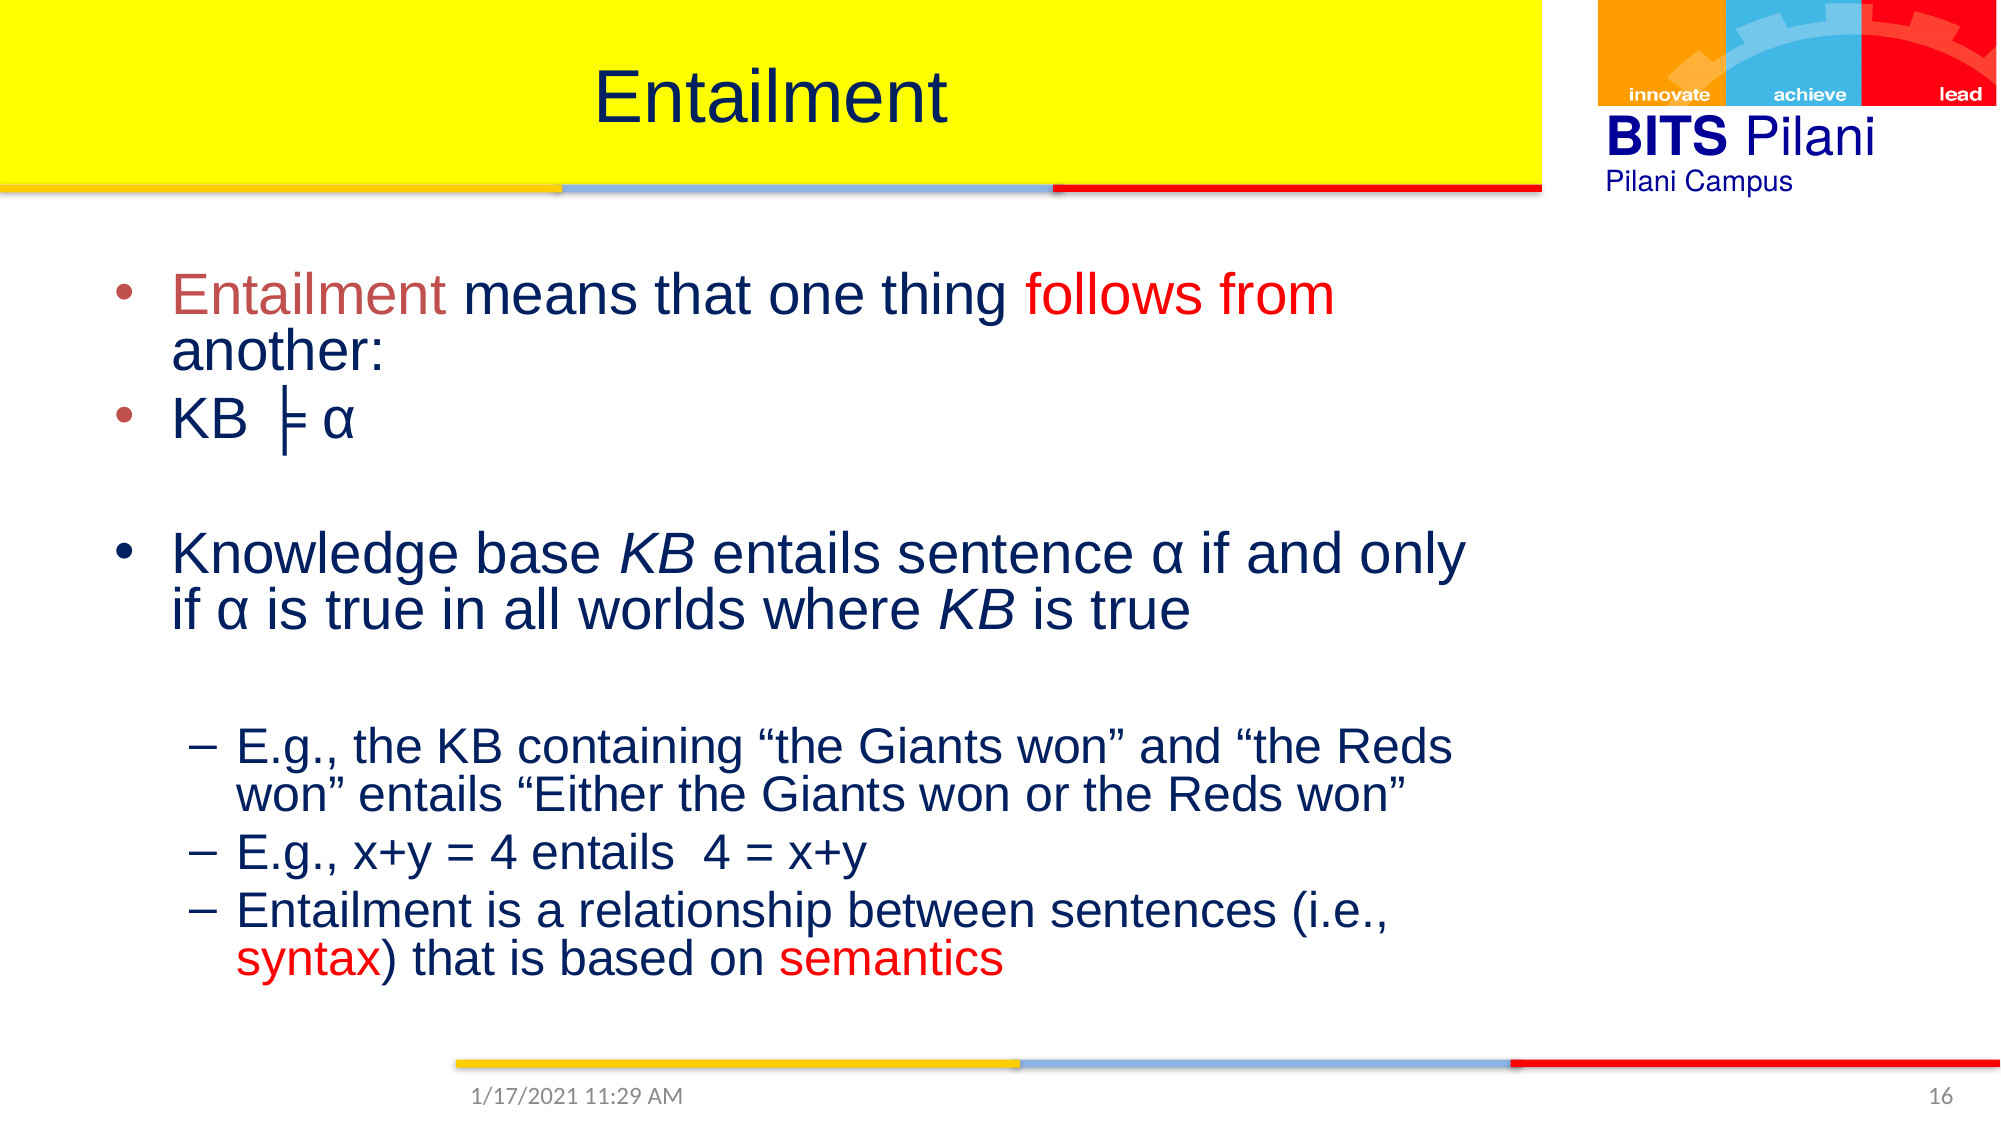

# Entailment
Entailment means that one thing follows from another:
KB ╞ α

Knowledge base KB entails sentence α if and only if α is true in all worlds where KB is true

E.g., the KB containing “the Giants won” and “the Reds won” entails “Either the Giants won or the Reds won”
E.g., x+y = 4 entails  4 = x+y
Entailment is a relationship between sentences (i.e., syntax) that is based on semantics
1/17/2021 11:29 AM
16